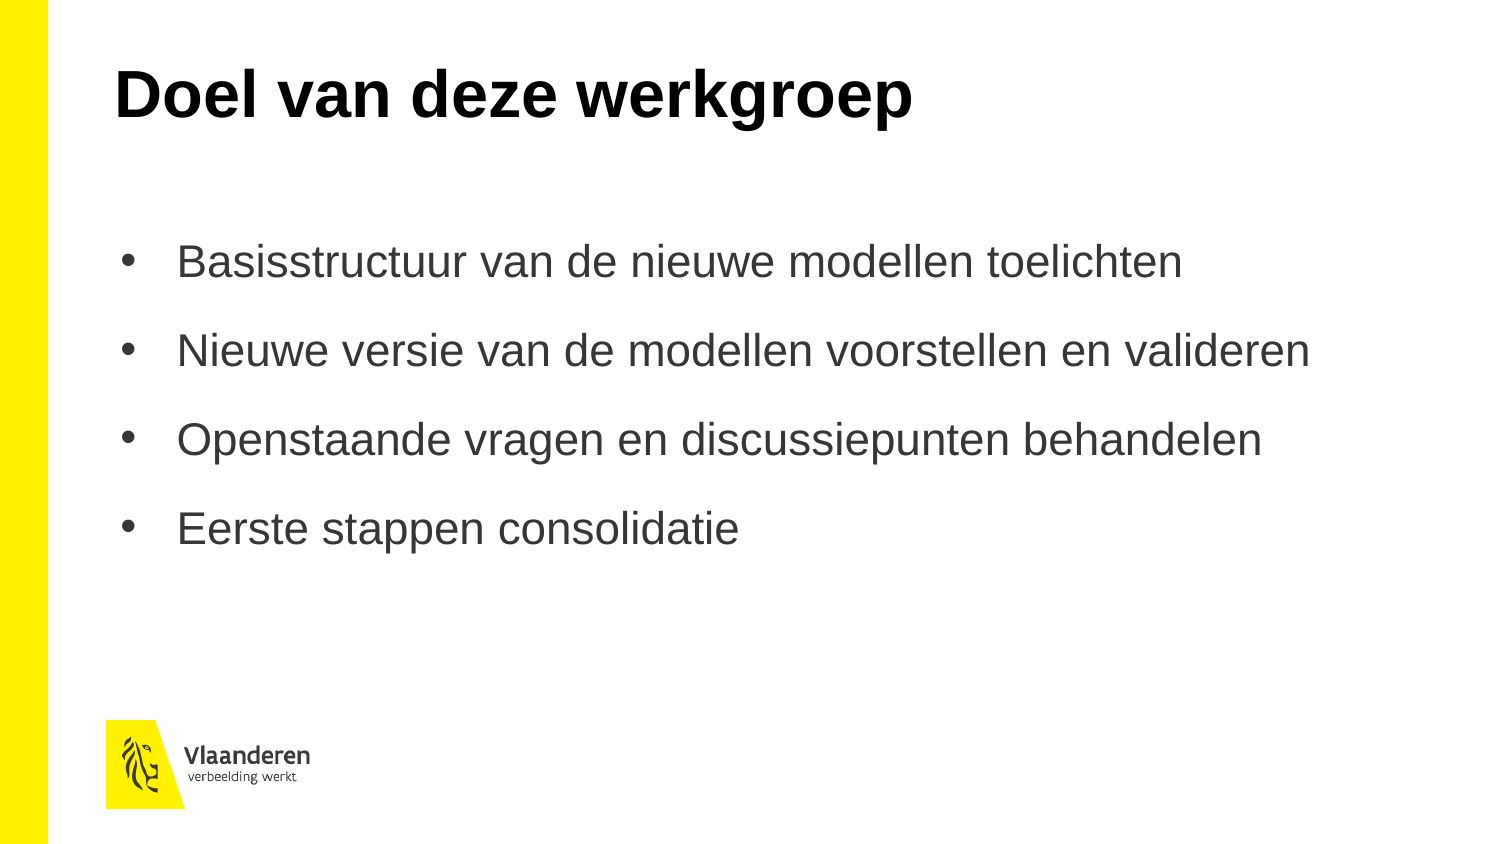

Doel van deze werkgroep
Basisstructuur van de nieuwe modellen toelichten
Nieuwe versie van de modellen voorstellen en valideren
Openstaande vragen en discussiepunten behandelen
Eerste stappen consolidatie